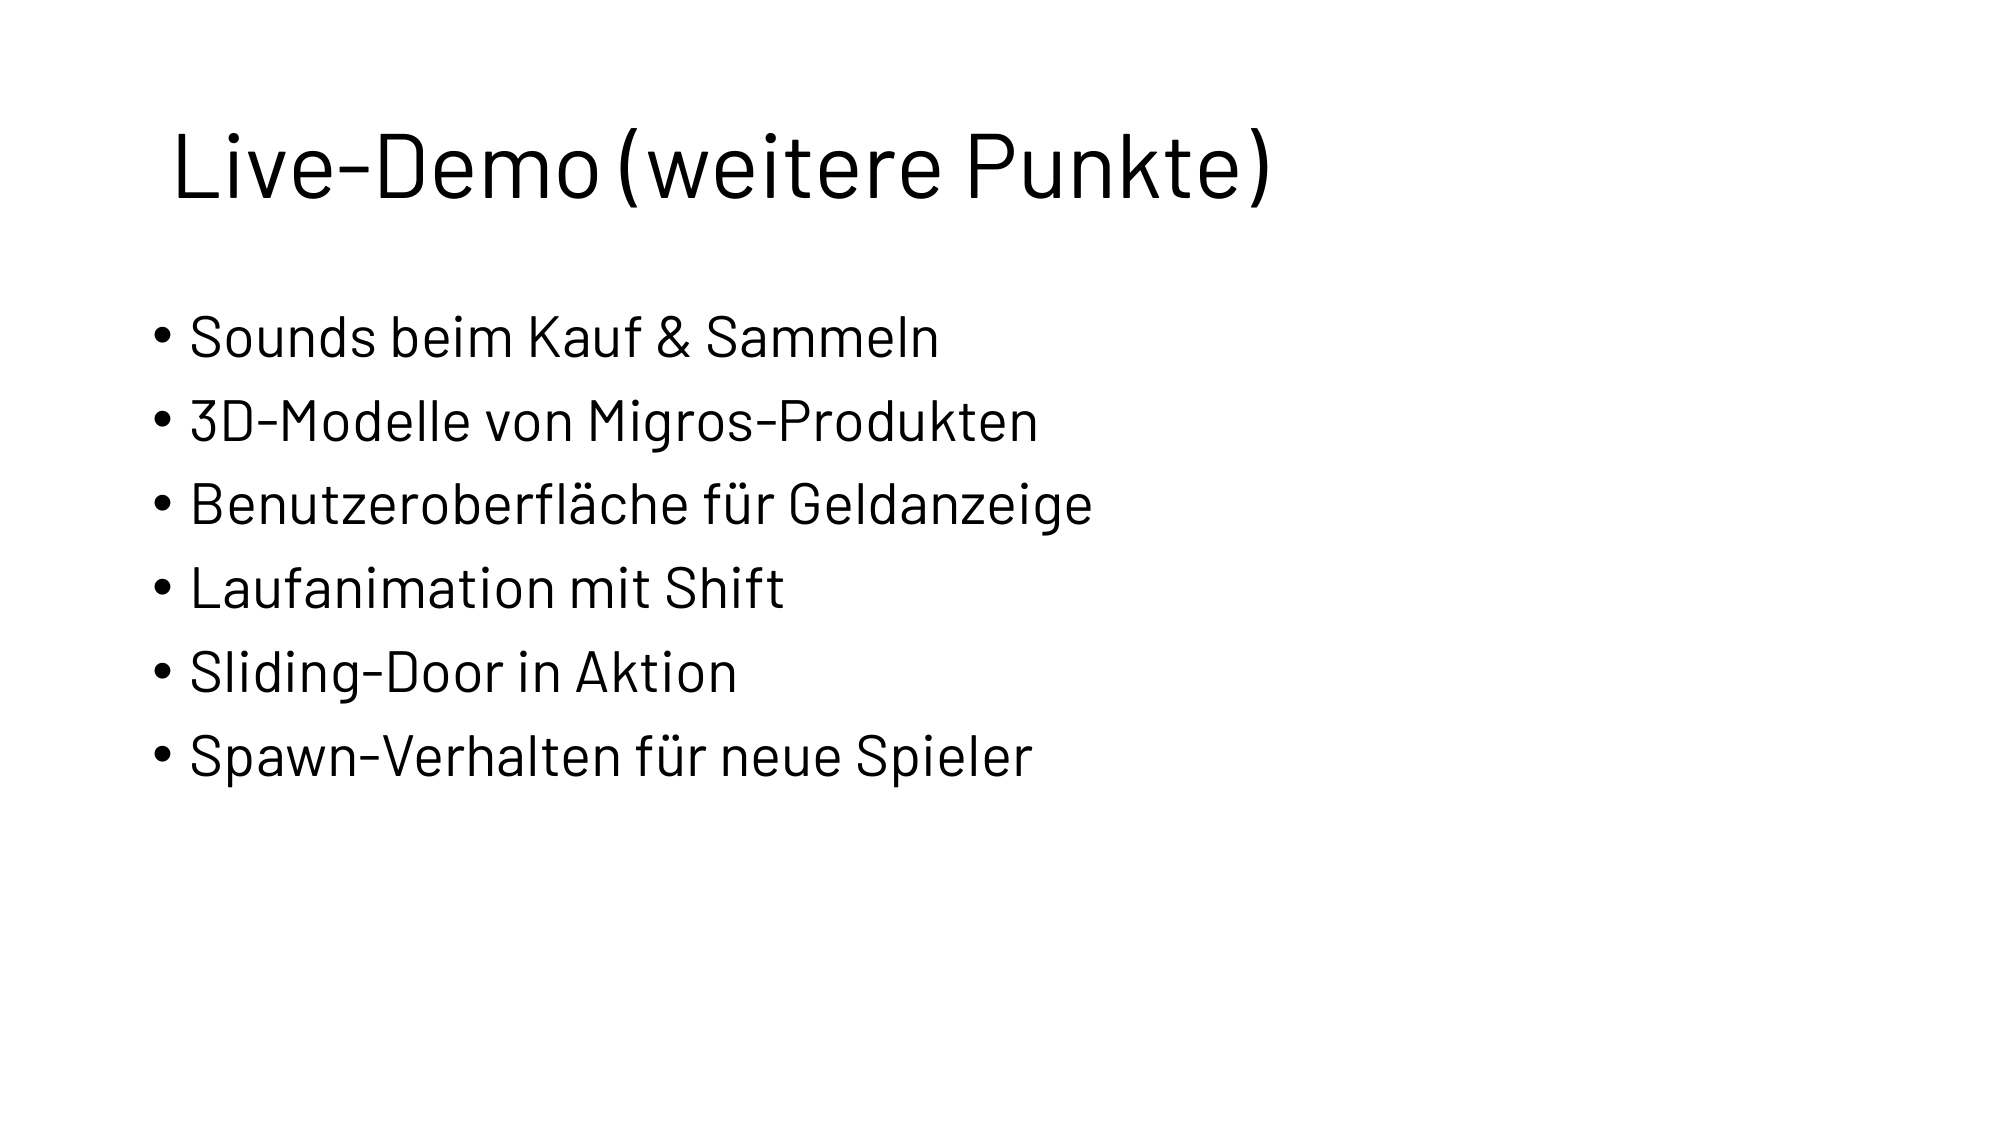

# Live-Demo (weitere Punkte)
Sounds beim Kauf & Sammeln
3D-Modelle von Migros-Produkten
Benutzeroberfläche für Geldanzeige
Laufanimation mit Shift
Sliding-Door in Aktion
Spawn-Verhalten für neue Spieler